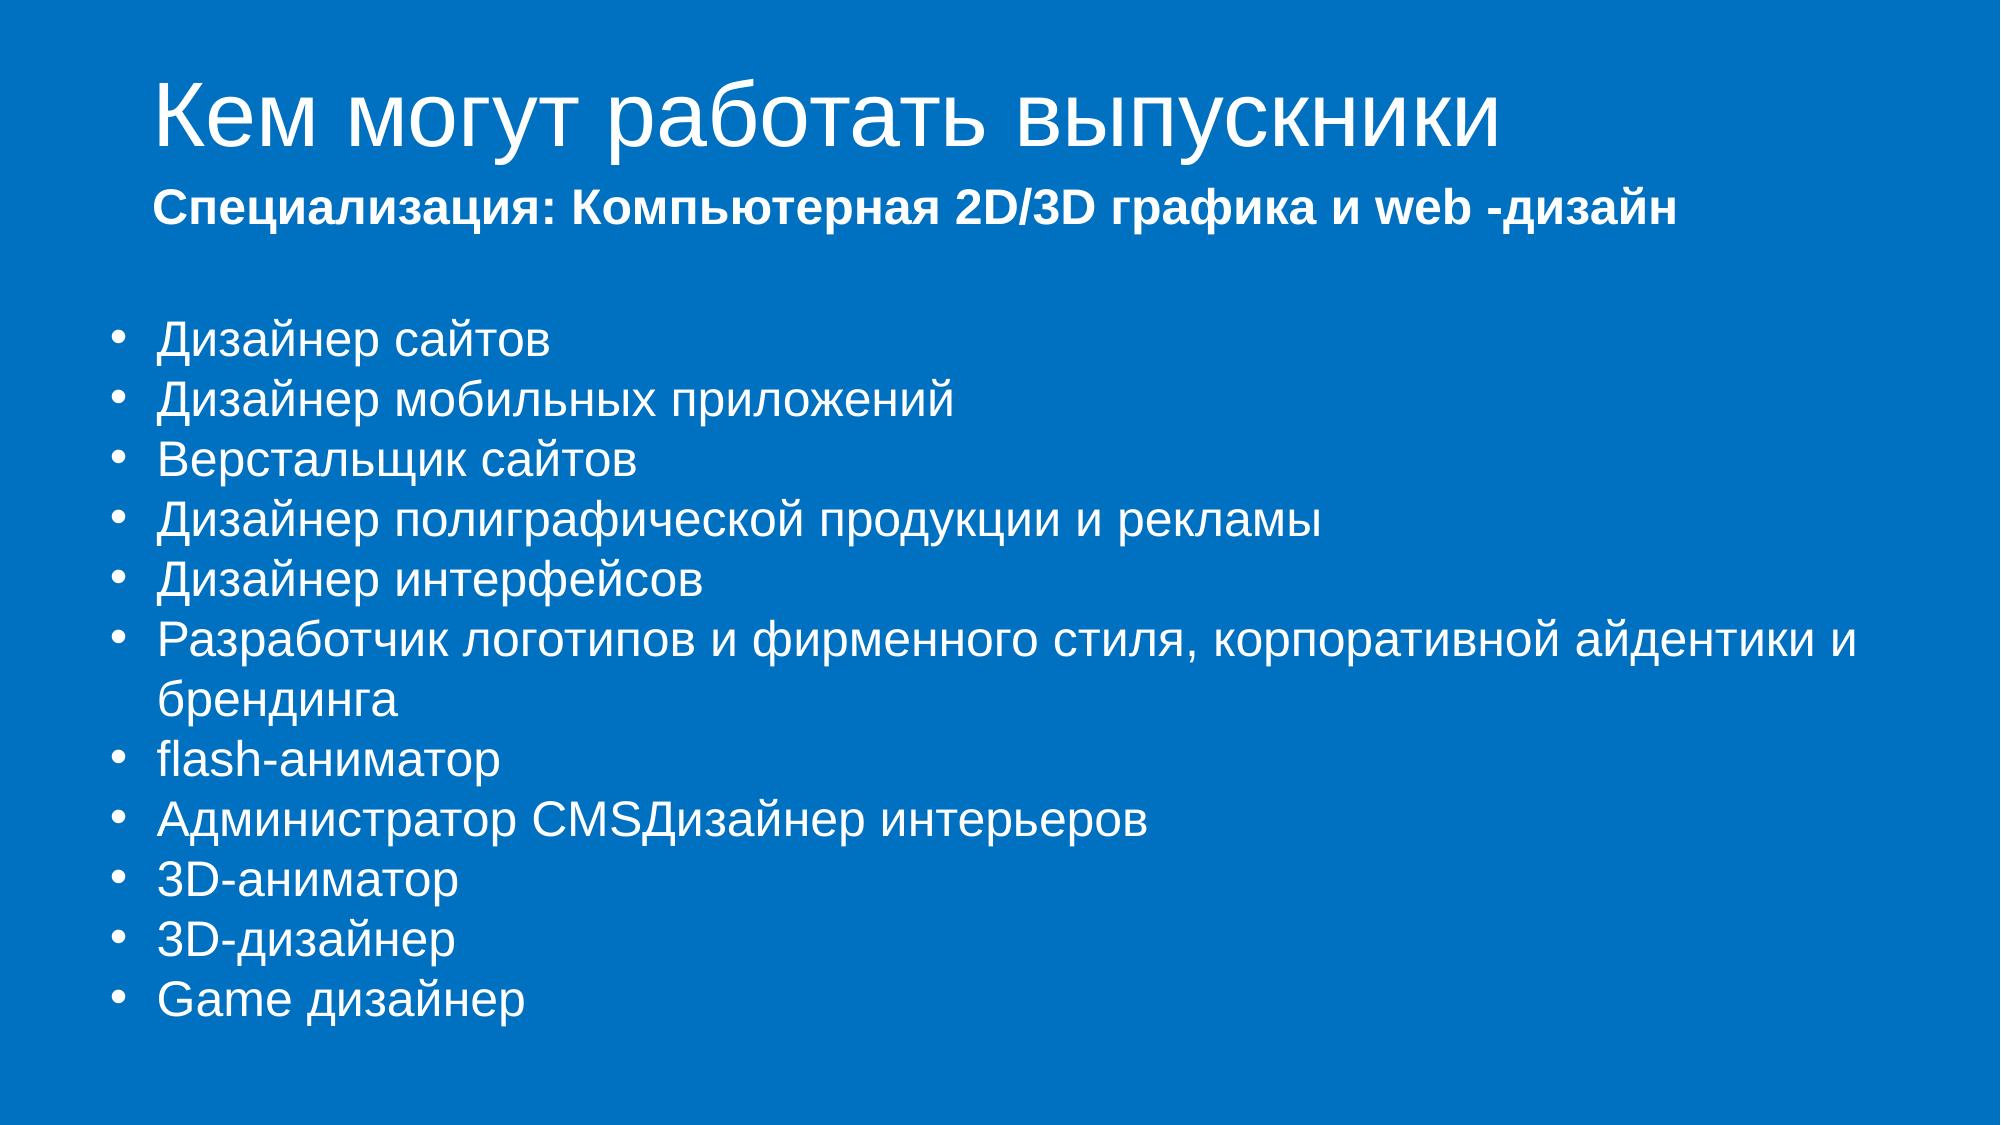

# Кем могут работать выпускники
Специализация: Компьютерная 2D/3D графика и web -дизайн

Дизайнер сайтов
Дизайнер мобильных приложений
Верстальщик сайтов
Дизайнер полиграфической продукции и рекламы
Дизайнер интерфейсов
Разработчик логотипов и фирменного стиля, корпоративной айдентики и брендинга
flash-аниматор
Администратор CMSДизайнер интерьеров
3D-аниматор
3D-дизайнер
Game дизайнер